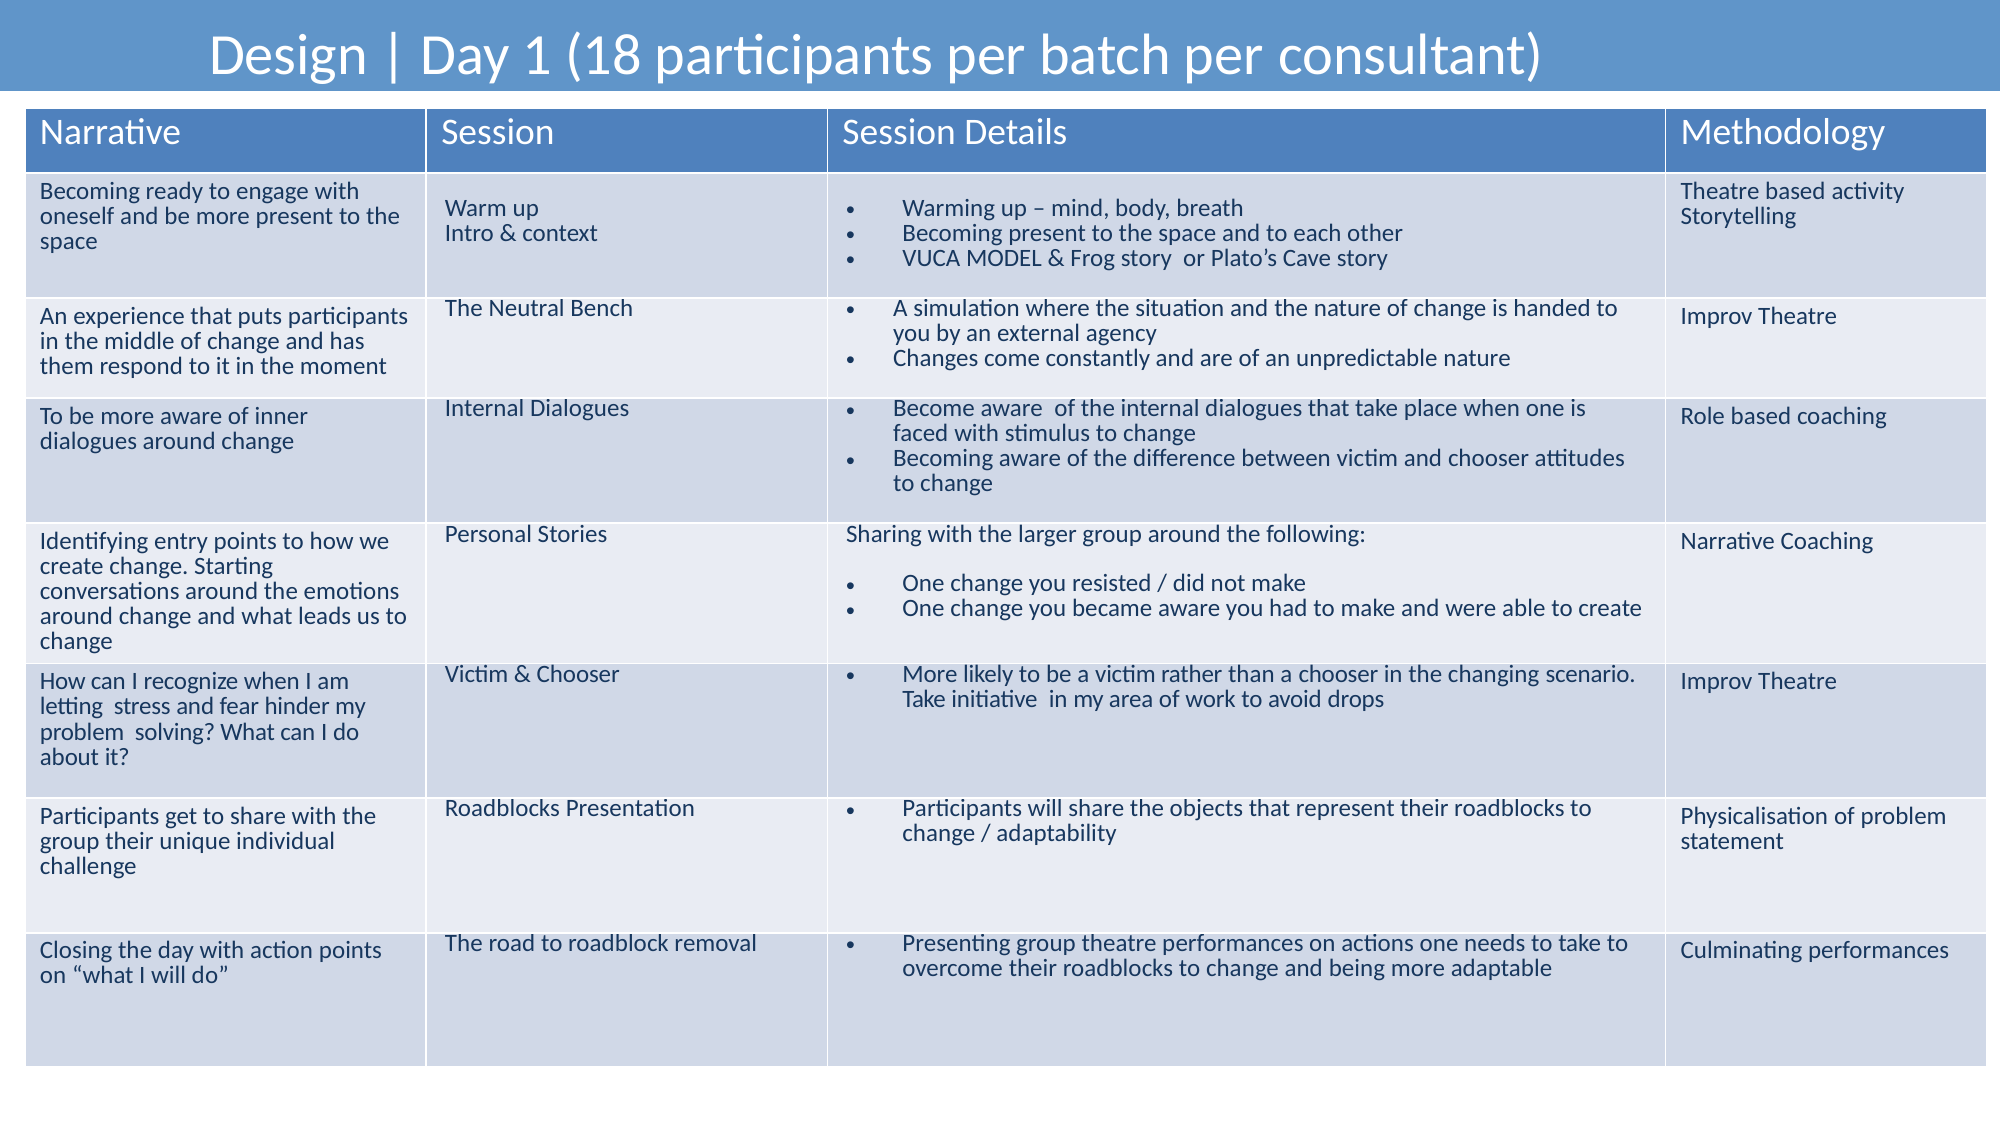

# Design | Day 1 (18 participants per batch per consultant)
| Narrative | Session | Session Details | Methodology |
| --- | --- | --- | --- |
| Becoming ready to engage with oneself and be more present to the space | Warm up Intro & context | Warming up – mind, body, breath Becoming present to the space and to each other VUCA MODEL & Frog story or Plato’s Cave story | Theatre based activity Storytelling |
| An experience that puts participants in the middle of change and has them respond to it in the moment | The Neutral Bench | A simulation where the situation and the nature of change is handed to you by an external agency Changes come constantly and are of an unpredictable nature | Improv Theatre |
| To be more aware of inner dialogues around change | Internal Dialogues | Become aware of the internal dialogues that take place when one is faced with stimulus to change Becoming aware of the difference between victim and chooser attitudes to change | Role based coaching |
| Identifying entry points to how we create change. Starting conversations around the emotions around change and what leads us to change | Personal Stories | Sharing with the larger group around the following: One change you resisted / did not make One change you became aware you had to make and were able to create | Narrative Coaching |
| How can I recognize when I am letting stress and fear hinder my problem solving? What can I do about it? | Victim & Chooser | More likely to be a victim rather than a chooser in the changing scenario. Take initiative in my area of work to avoid drops | Improv Theatre |
| Participants get to share with the group their unique individual challenge | Roadblocks Presentation | Participants will share the objects that represent their roadblocks to change / adaptability | Physicalisation of problem statement |
| Closing the day with action points on “what I will do” | The road to roadblock removal | Presenting group theatre performances on actions one needs to take to overcome their roadblocks to change and being more adaptable | Culminating performances |